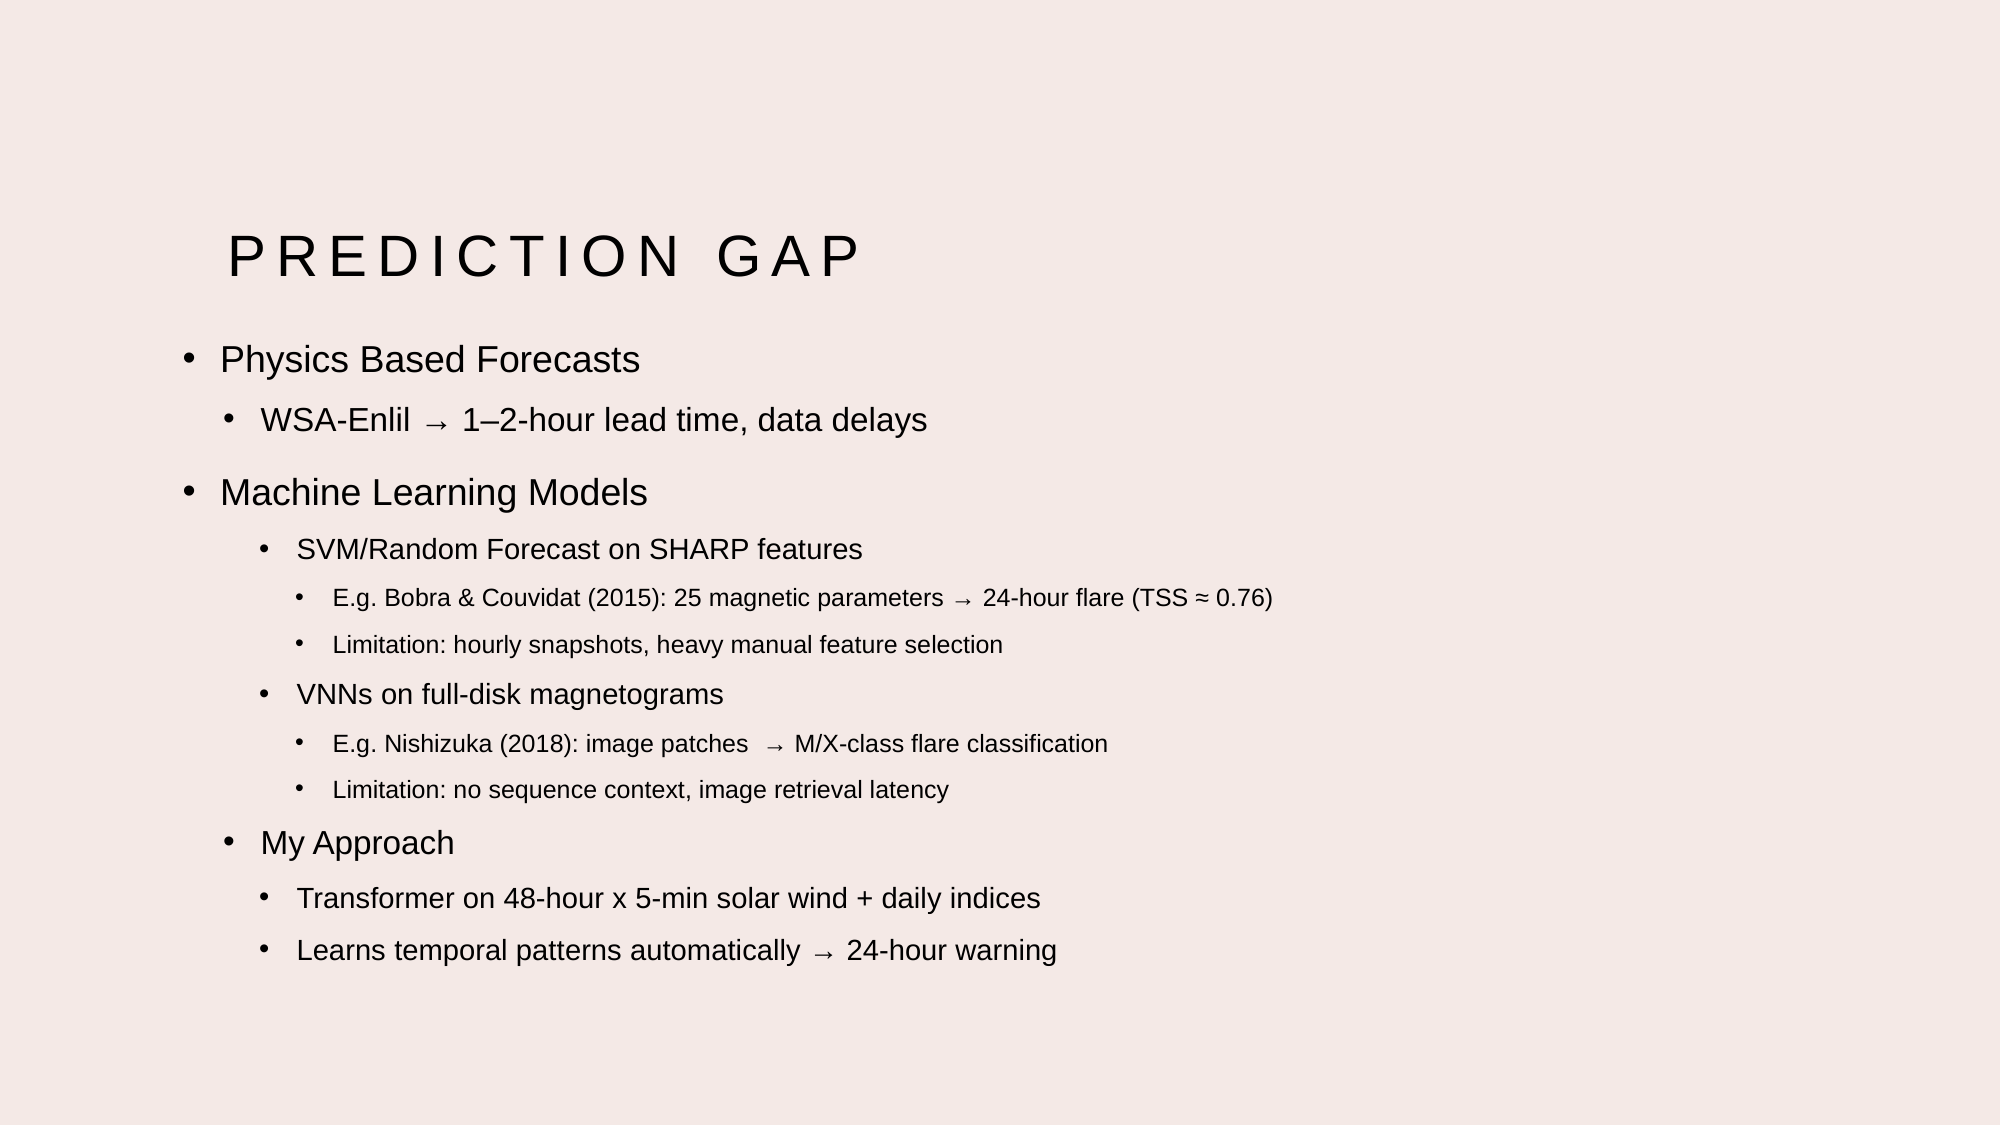

# Prediction gap
Physics Based Forecasts
WSA-Enlil → 1–2-hour lead time, data delays
Machine Learning Models
SVM/Random Forecast on SHARP features
E.g. Bobra & Couvidat (2015): 25 magnetic parameters → 24-hour flare (TSS ≈ 0.76)
Limitation: hourly snapshots, heavy manual feature selection
VNNs on full-disk magnetograms
E.g. Nishizuka (2018): image patches  → M/X-class flare classification
Limitation: no sequence context, image retrieval latency
My Approach
Transformer on 48-hour x 5-min solar wind + daily indices
Learns temporal patterns automatically → 24-hour warning